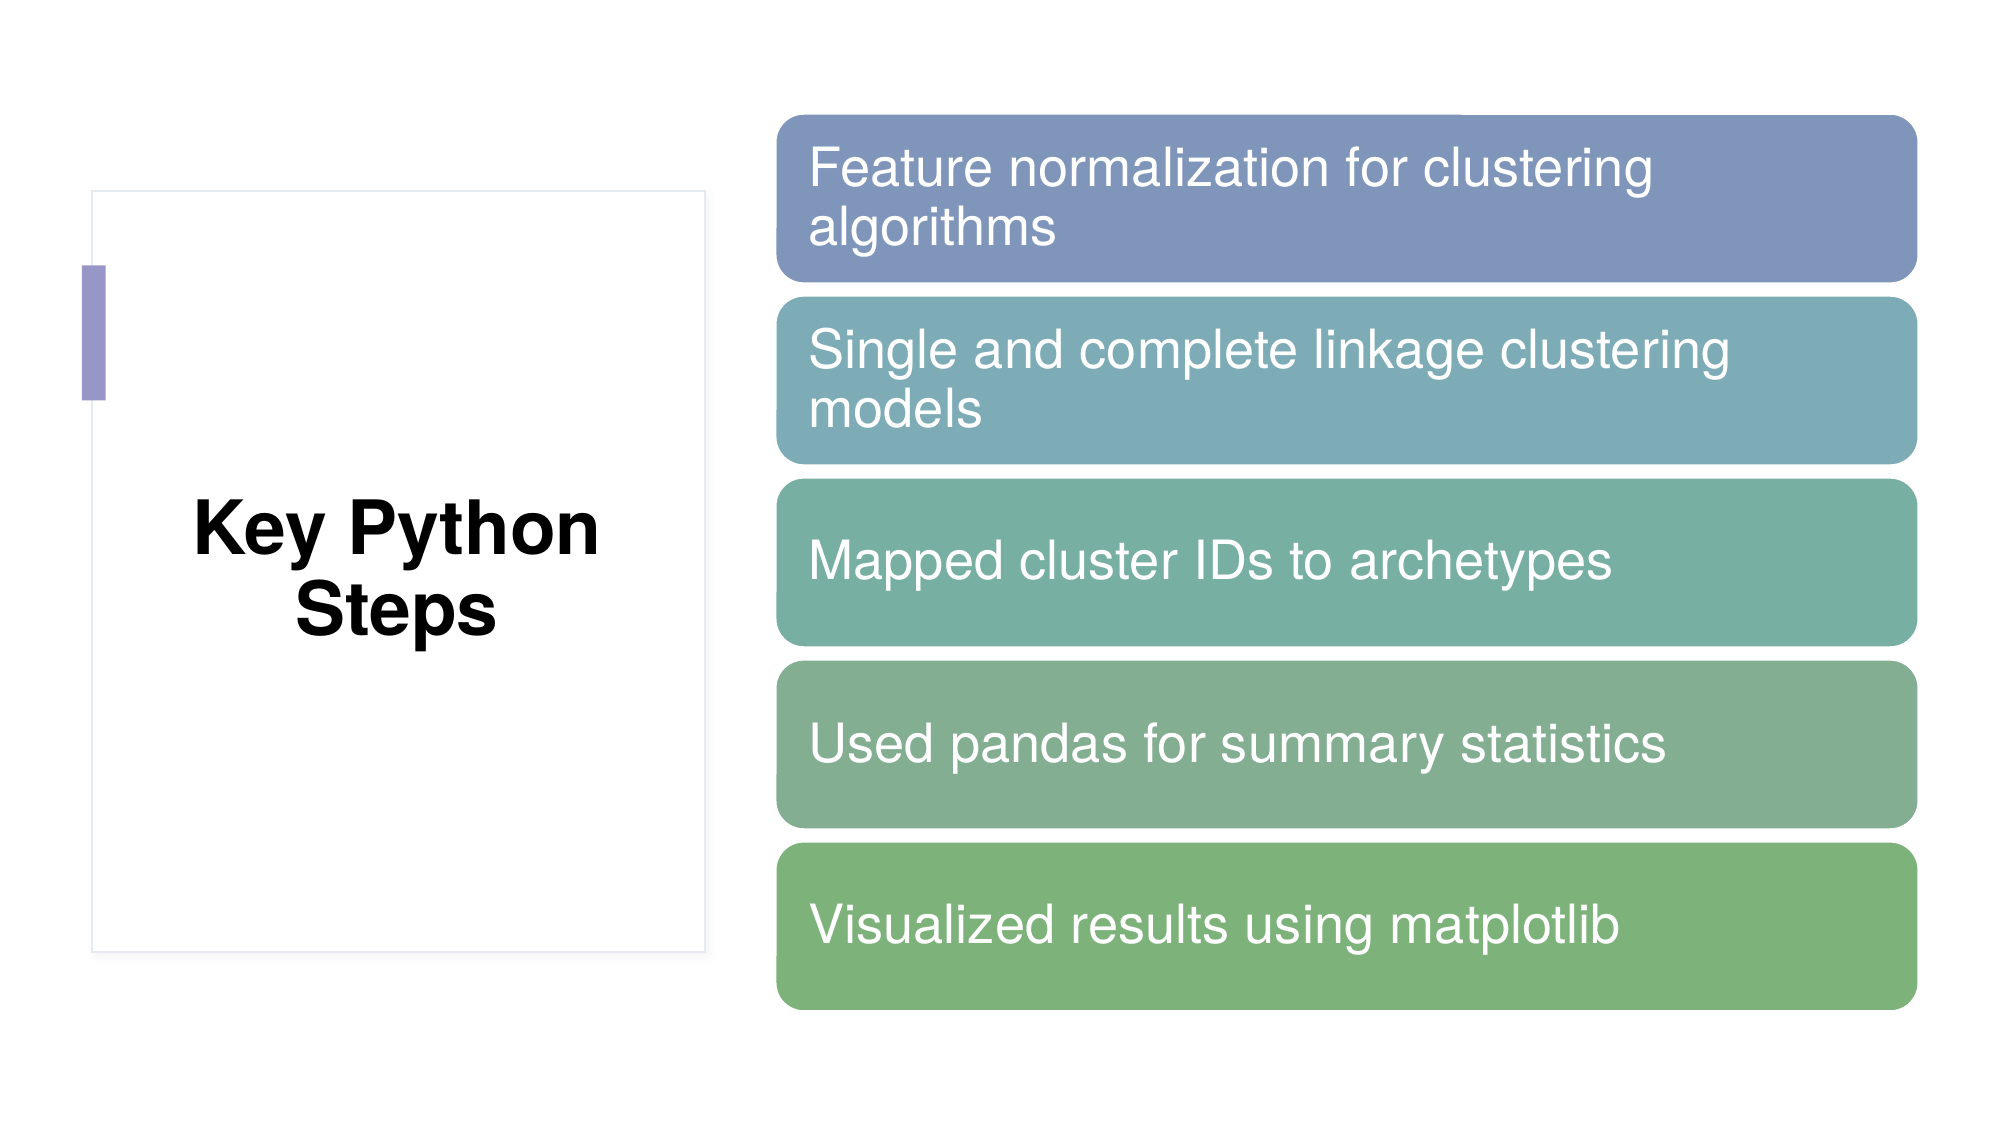

Feature normalization for clustering algorithms
Single and complete linkage clustering models
Mapped cluster IDs to archetypes
Used pandas for summary statistics
Visualized results using matplotlib

# Key Python Steps